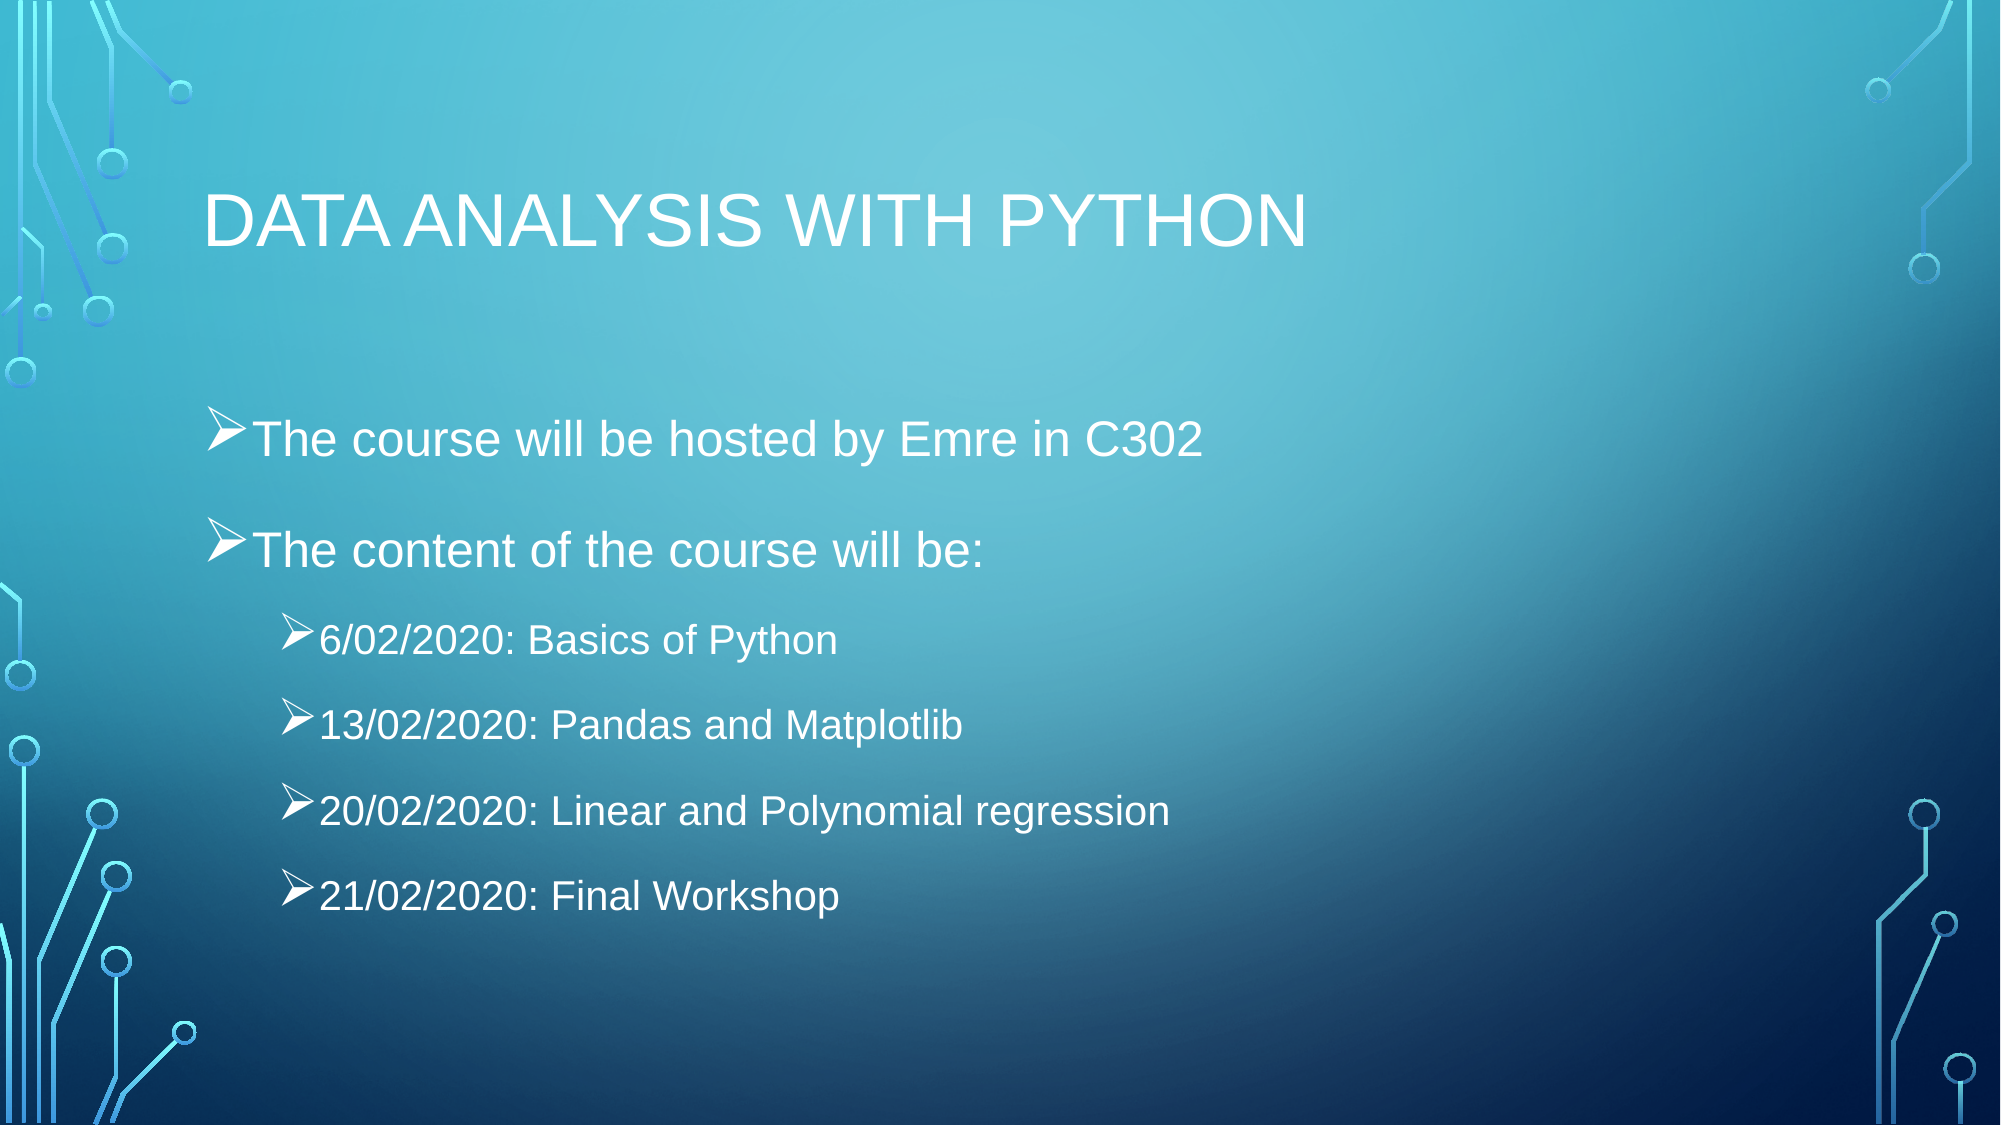

# Data analysis with python
The course will be hosted by Emre in C302
The content of the course will be:
6/02/2020: Basics of Python
13/02/2020: Pandas and Matplotlib
20/02/2020: Linear and Polynomial regression
21/02/2020: Final Workshop